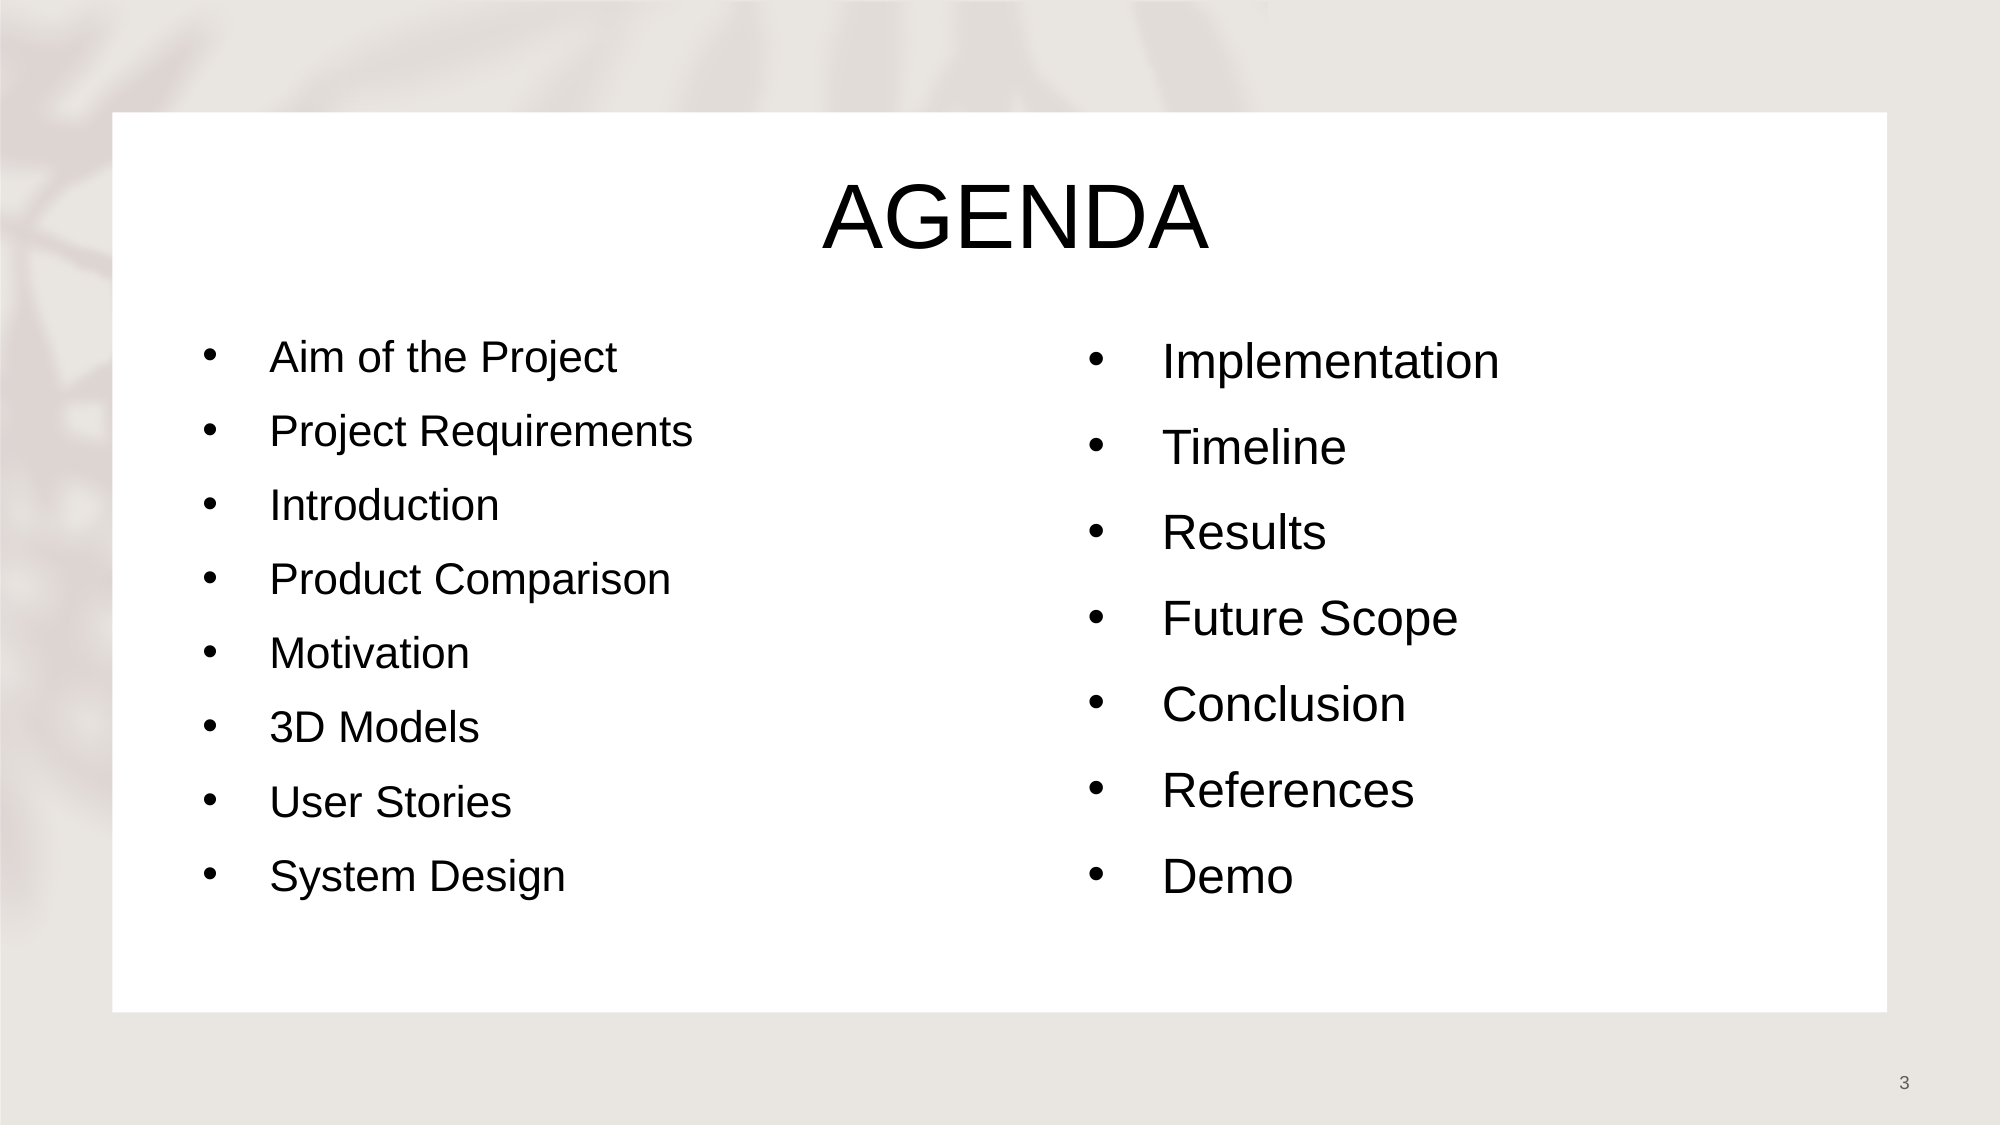

# AGENDA
Aim of the Project
Project Requirements
Introduction
Product Comparison
Motivation
3D Models
User Stories
System Design
Implementation
Timeline
Results
Future Scope
Conclusion
References
Demo

3